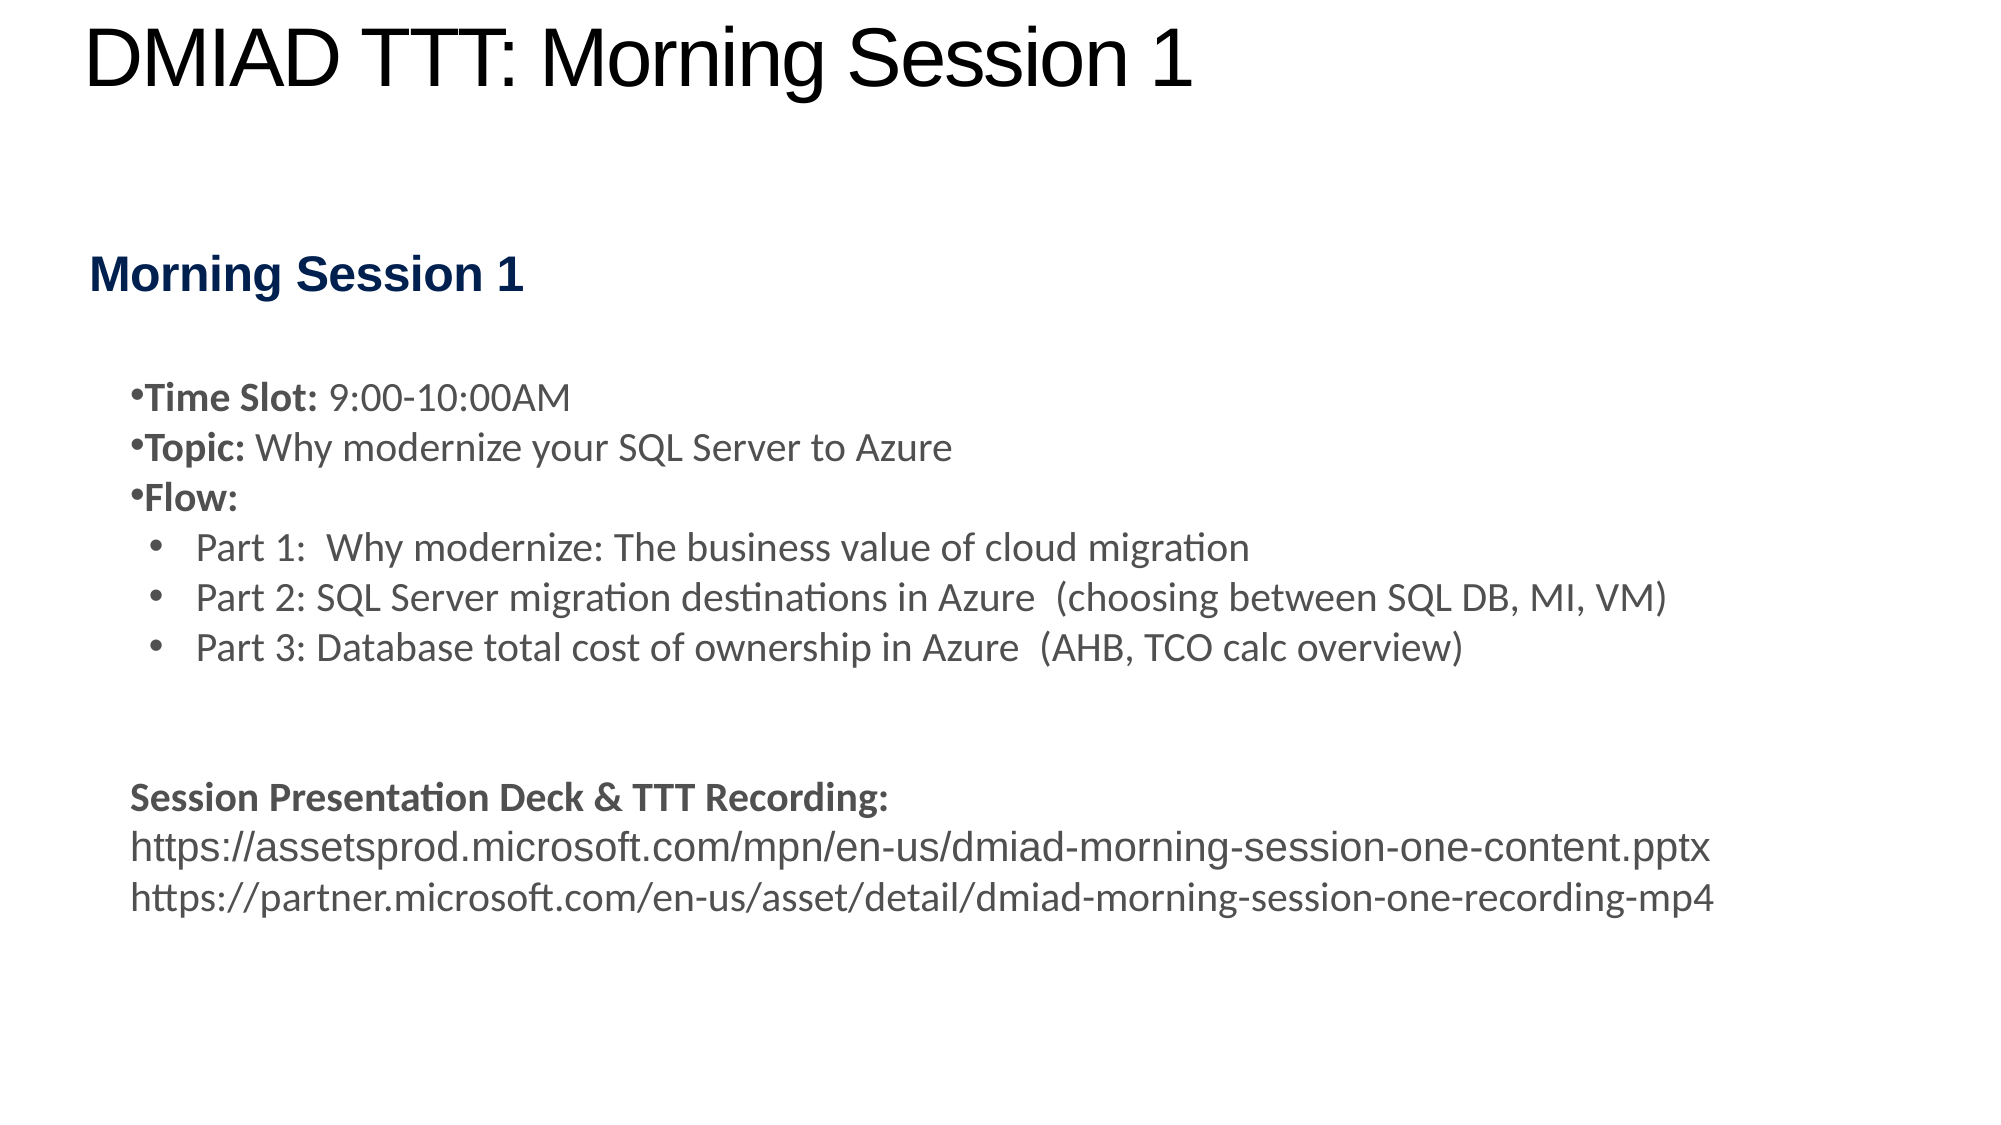

# DMIAD TTT: Morning Session 1
Morning Session 1
Time Slot: 9:00-10:00AM
Topic: Why modernize your SQL Server to Azure
Flow:
Part 1:  Why modernize: The business value of cloud migration
Part 2: SQL Server migration destinations in Azure  (choosing between SQL DB, MI, VM)
Part 3: Database total cost of ownership in Azure  (AHB, TCO calc overview)

Session Presentation Deck & TTT Recording:
https://assetsprod.microsoft.com/mpn/en-us/dmiad-morning-session-one-content.pptx
https://partner.microsoft.com/en-us/asset/detail/dmiad-morning-session-one-recording-mp4